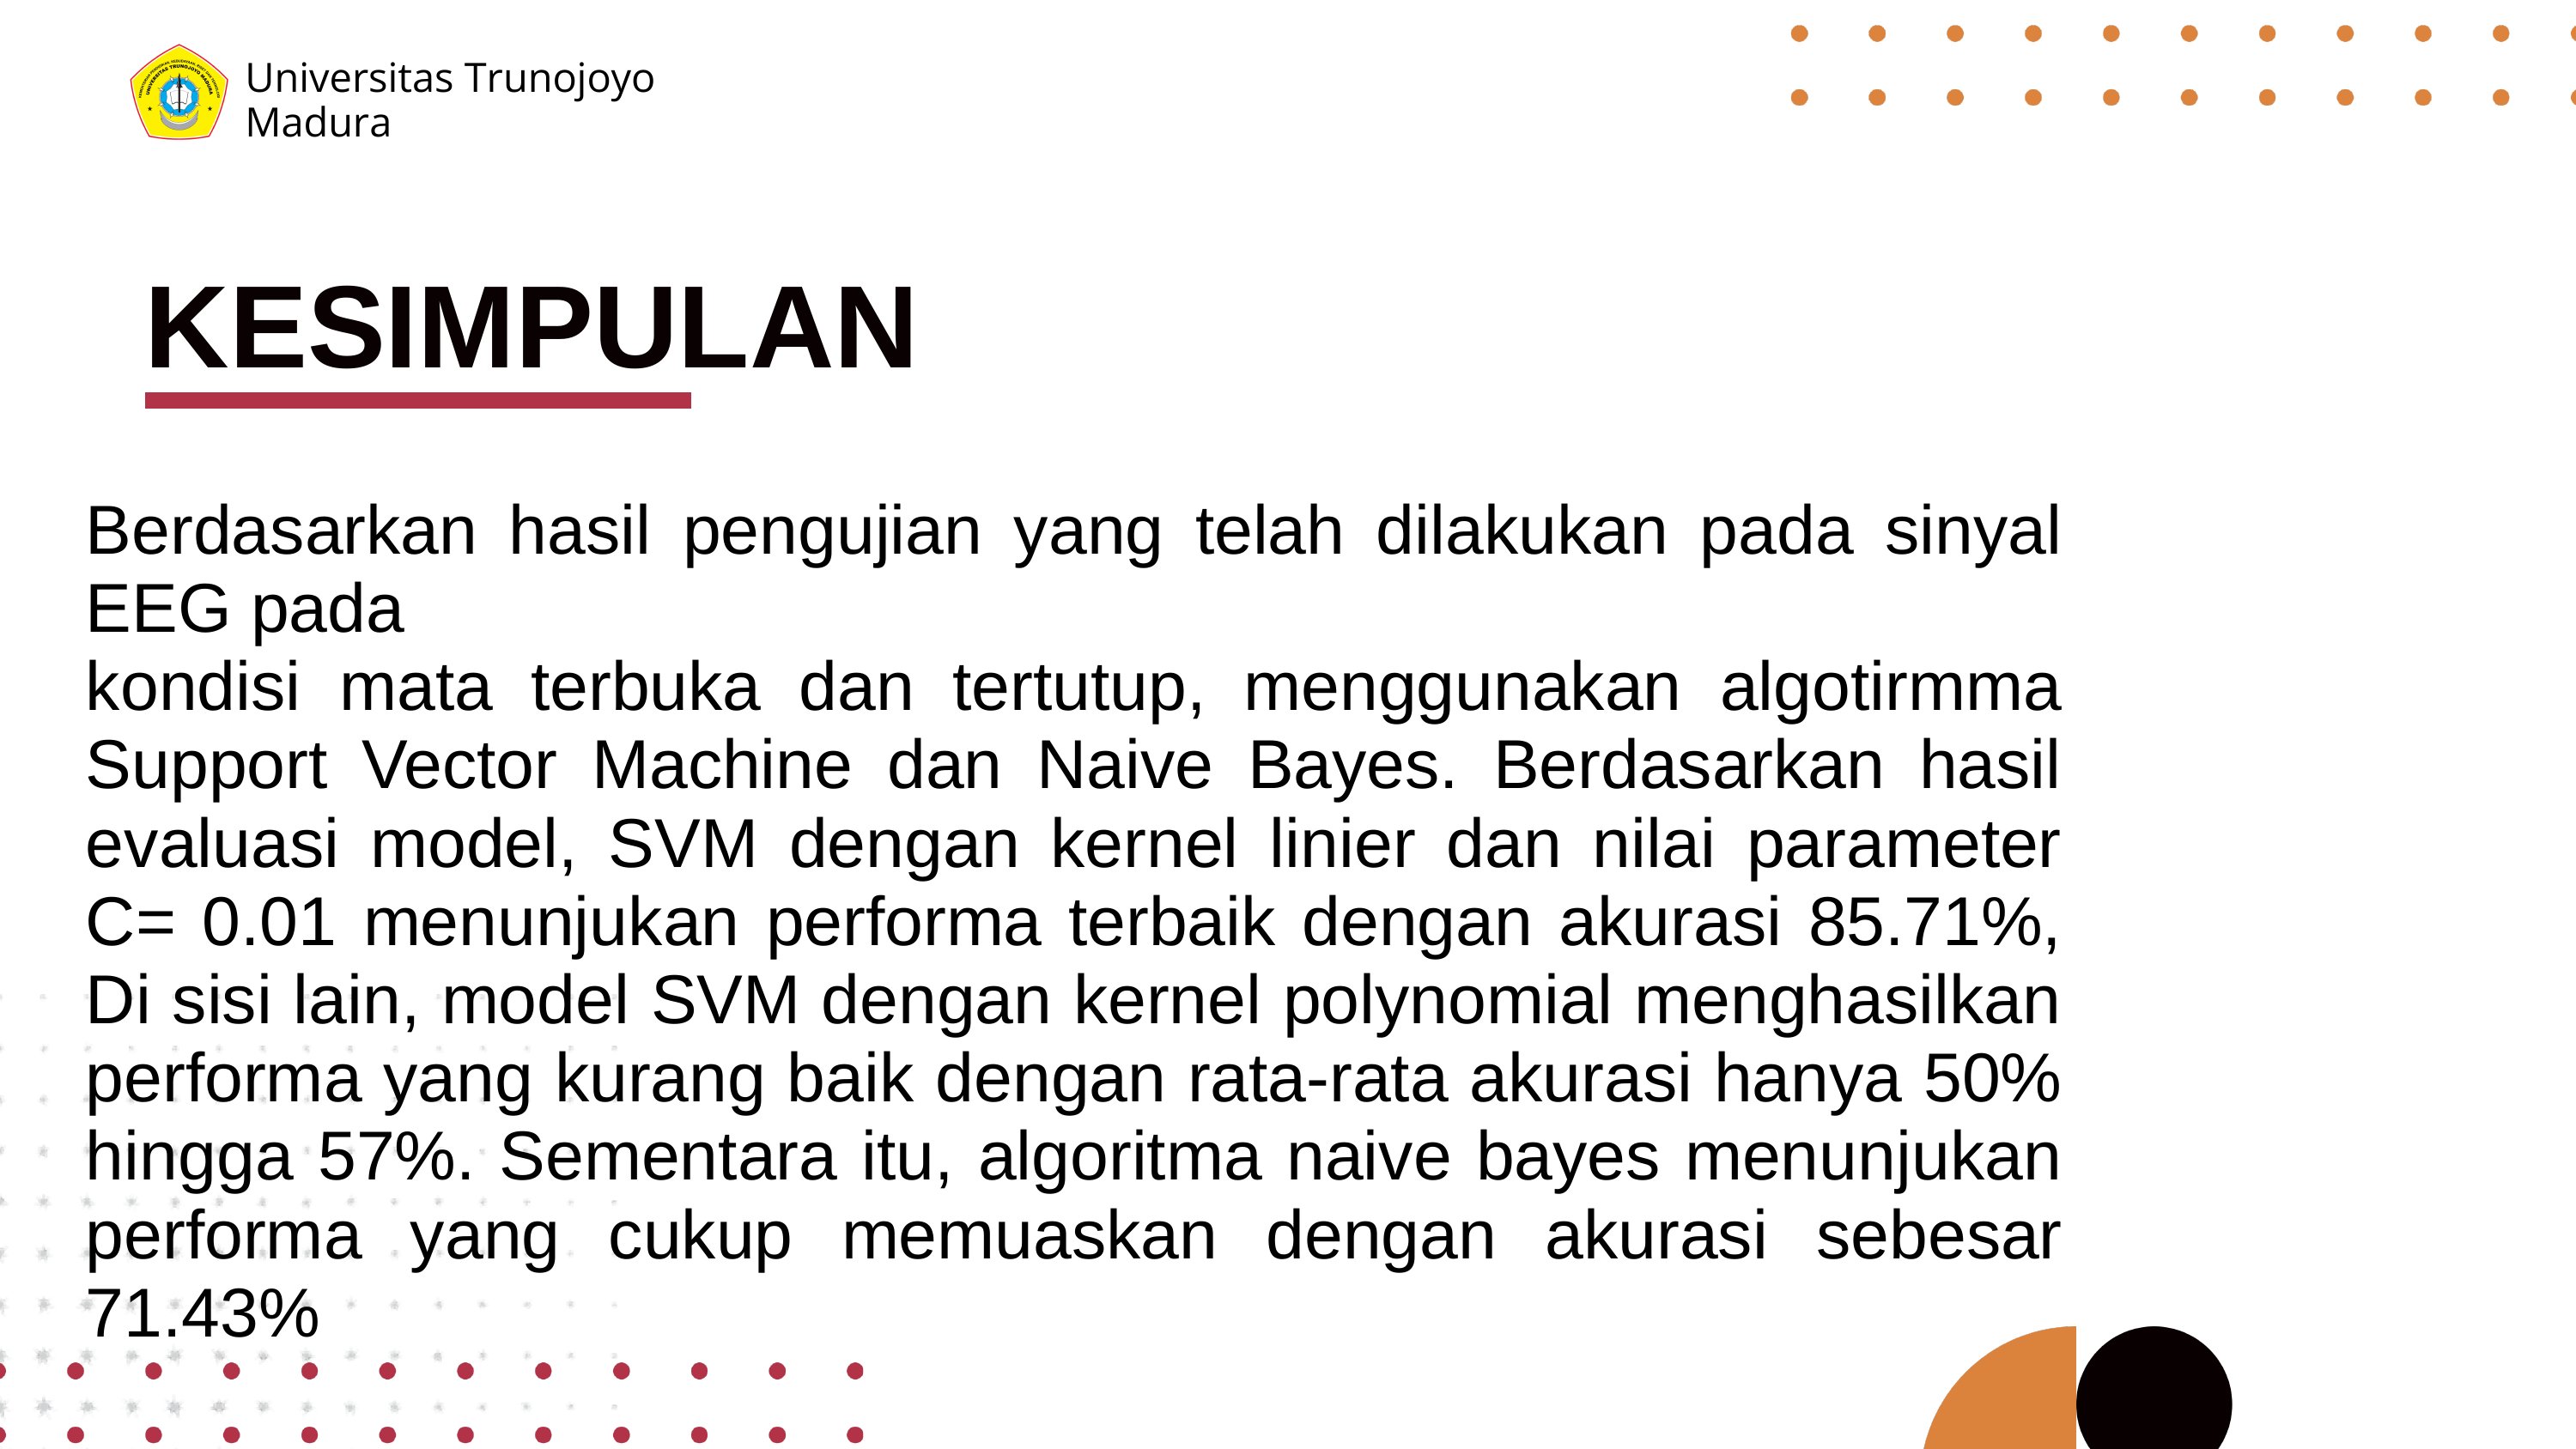

Universitas Trunojoyo
Madura
KESIMPULAN

Berdasarkan hasil pengujian yang telah dilakukan pada sinyal EEG pada
kondisi mata terbuka dan tertutup, menggunakan algotirmma Support Vector Machine dan Naive Bayes. Berdasarkan hasil evaluasi model, SVM dengan kernel linier dan nilai parameter C= 0.01 menunjukan performa terbaik dengan akurasi 85.71%, Di sisi lain, model SVM dengan kernel polynomial menghasilkan performa yang kurang baik dengan rata-rata akurasi hanya 50% hingga 57%. Sementara itu, algoritma naive bayes menunjukan performa yang cukup memuaskan dengan akurasi sebesar 71.43%